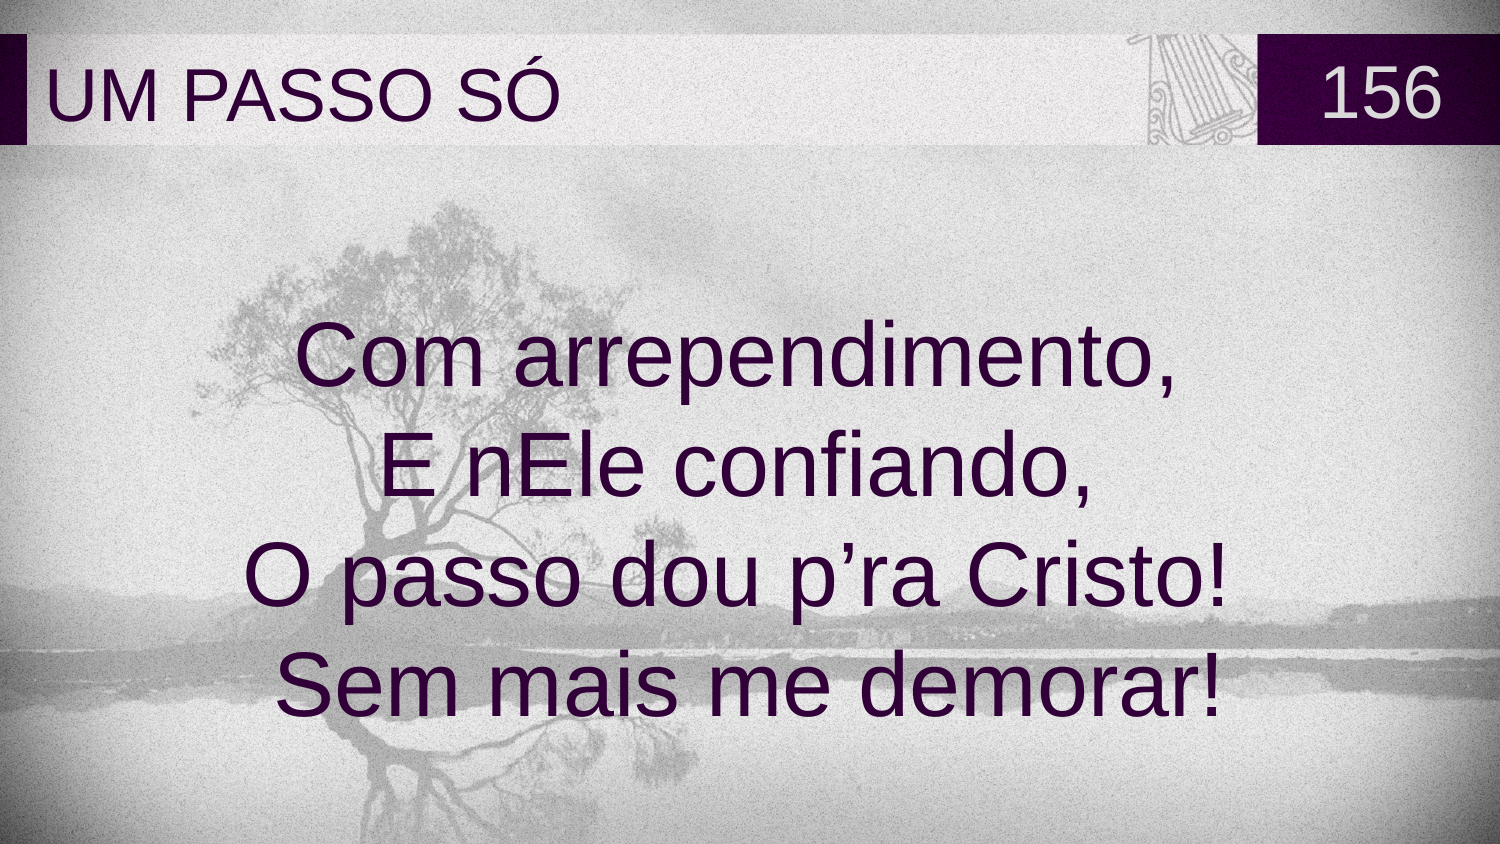

# UM PASSO SÓ
156
Com arrependimento,
E nEle confiando,
O passo dou p’ra Cristo!
Sem mais me demorar!